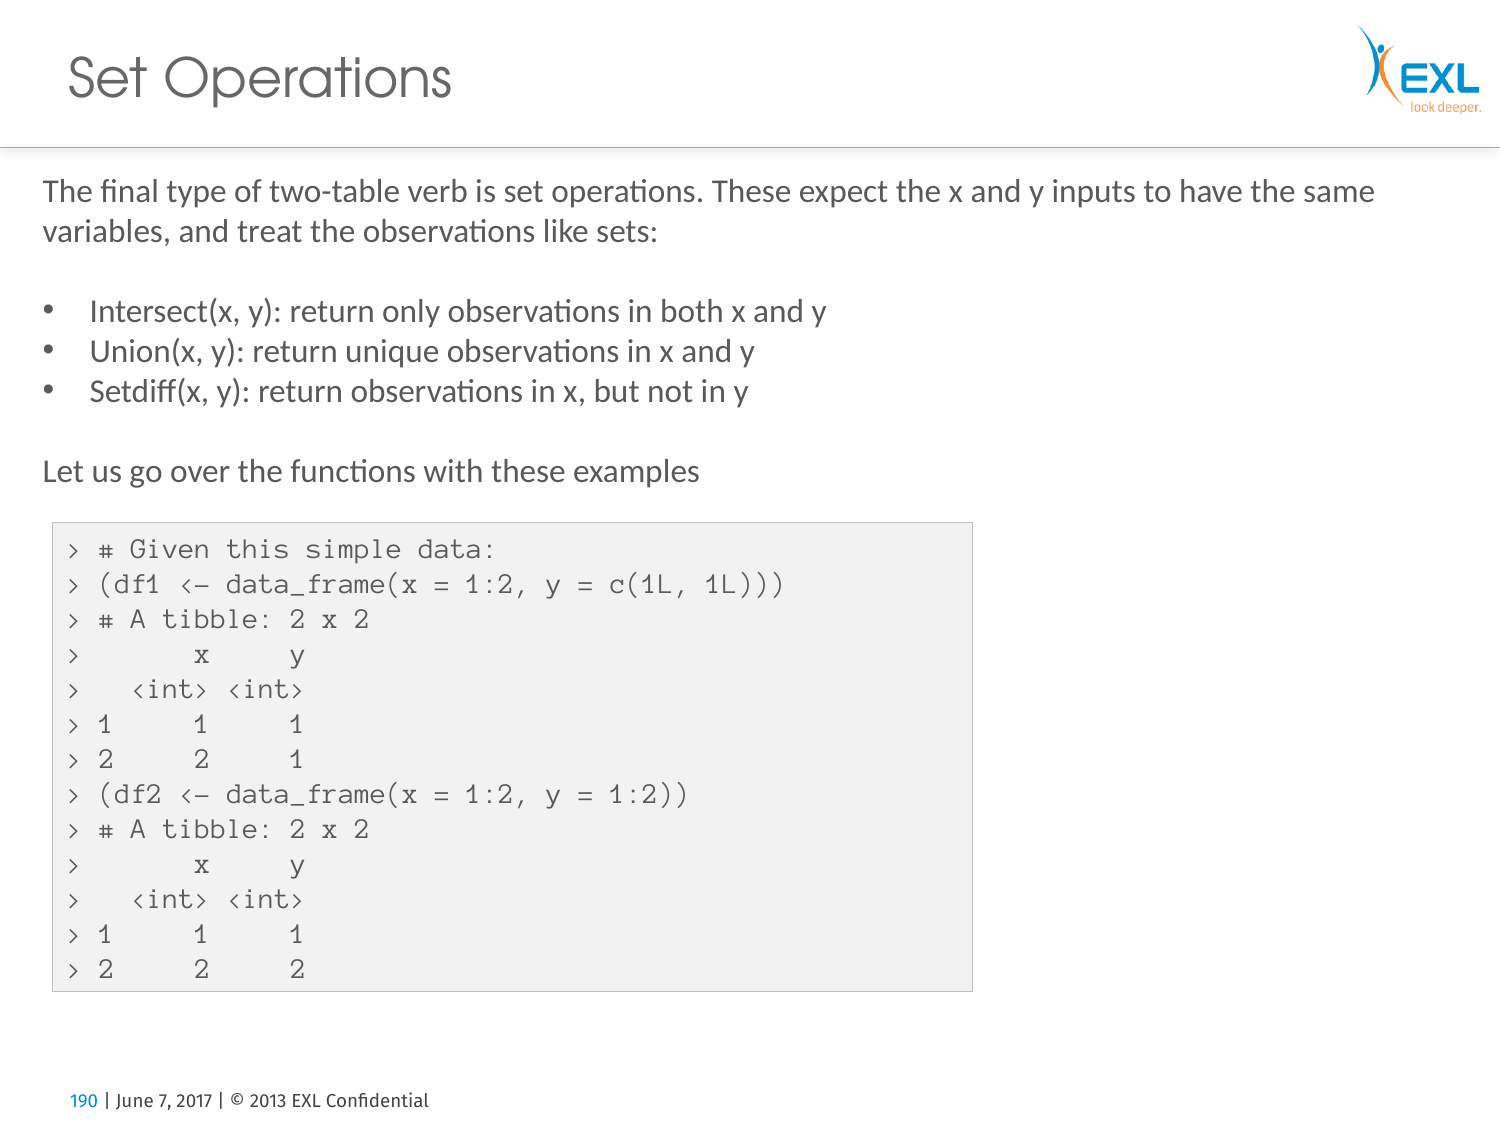

# Set Operations
The final type of two-table verb is set operations. These expect the x and y inputs to have the same variables, and treat the observations like sets:

Intersect(x, y): return only observations in both x and y
Union(x, y): return unique observations in x and y
Setdiff(x, y): return observations in x, but not in y

Let us go over the functions with these examples
> # Given this simple data:
> (df1 <- data_frame(x = 1:2, y = c(1L, 1L)))
> # A tibble: 2 x 2
>       x     y
>   <int> <int>
> 1     1     1
> 2     2     1
> (df2 <- data_frame(x = 1:2, y = 1:2))
> # A tibble: 2 x 2
>       x     y
>   <int> <int>
> 1     1     1
> 2     2     2